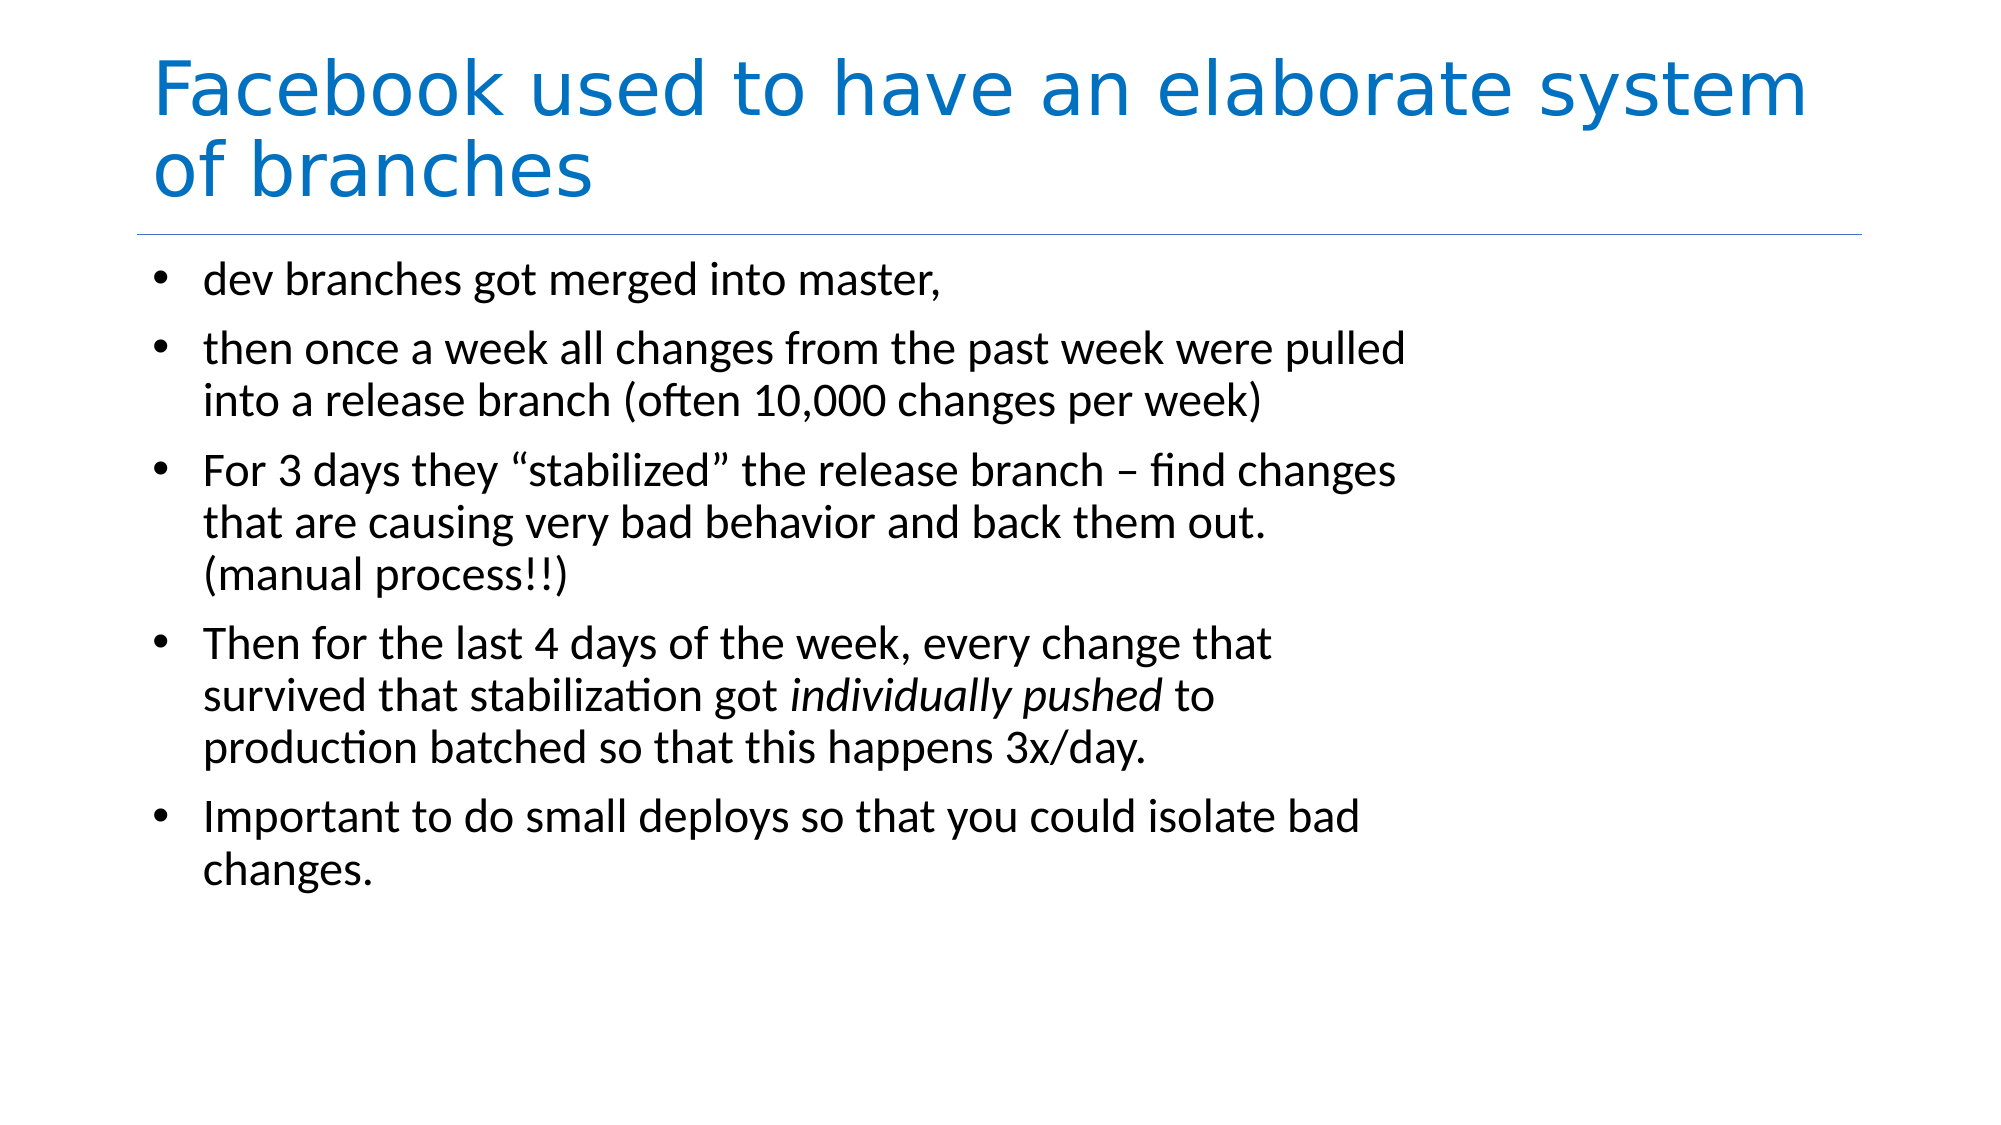

# Facebook used to have an elaborate system of branches
dev branches got merged into master,
then once a week all changes from the past week were pulled into a release branch (often 10,000 changes per week)
For 3 days they “stabilized” the release branch – find changes that are causing very bad behavior and back them out. (manual process!!)
Then for the last 4 days of the week, every change that survived that stabilization got individually pushed to production batched so that this happens 3x/day.
Important to do small deploys so that you could isolate bad changes.